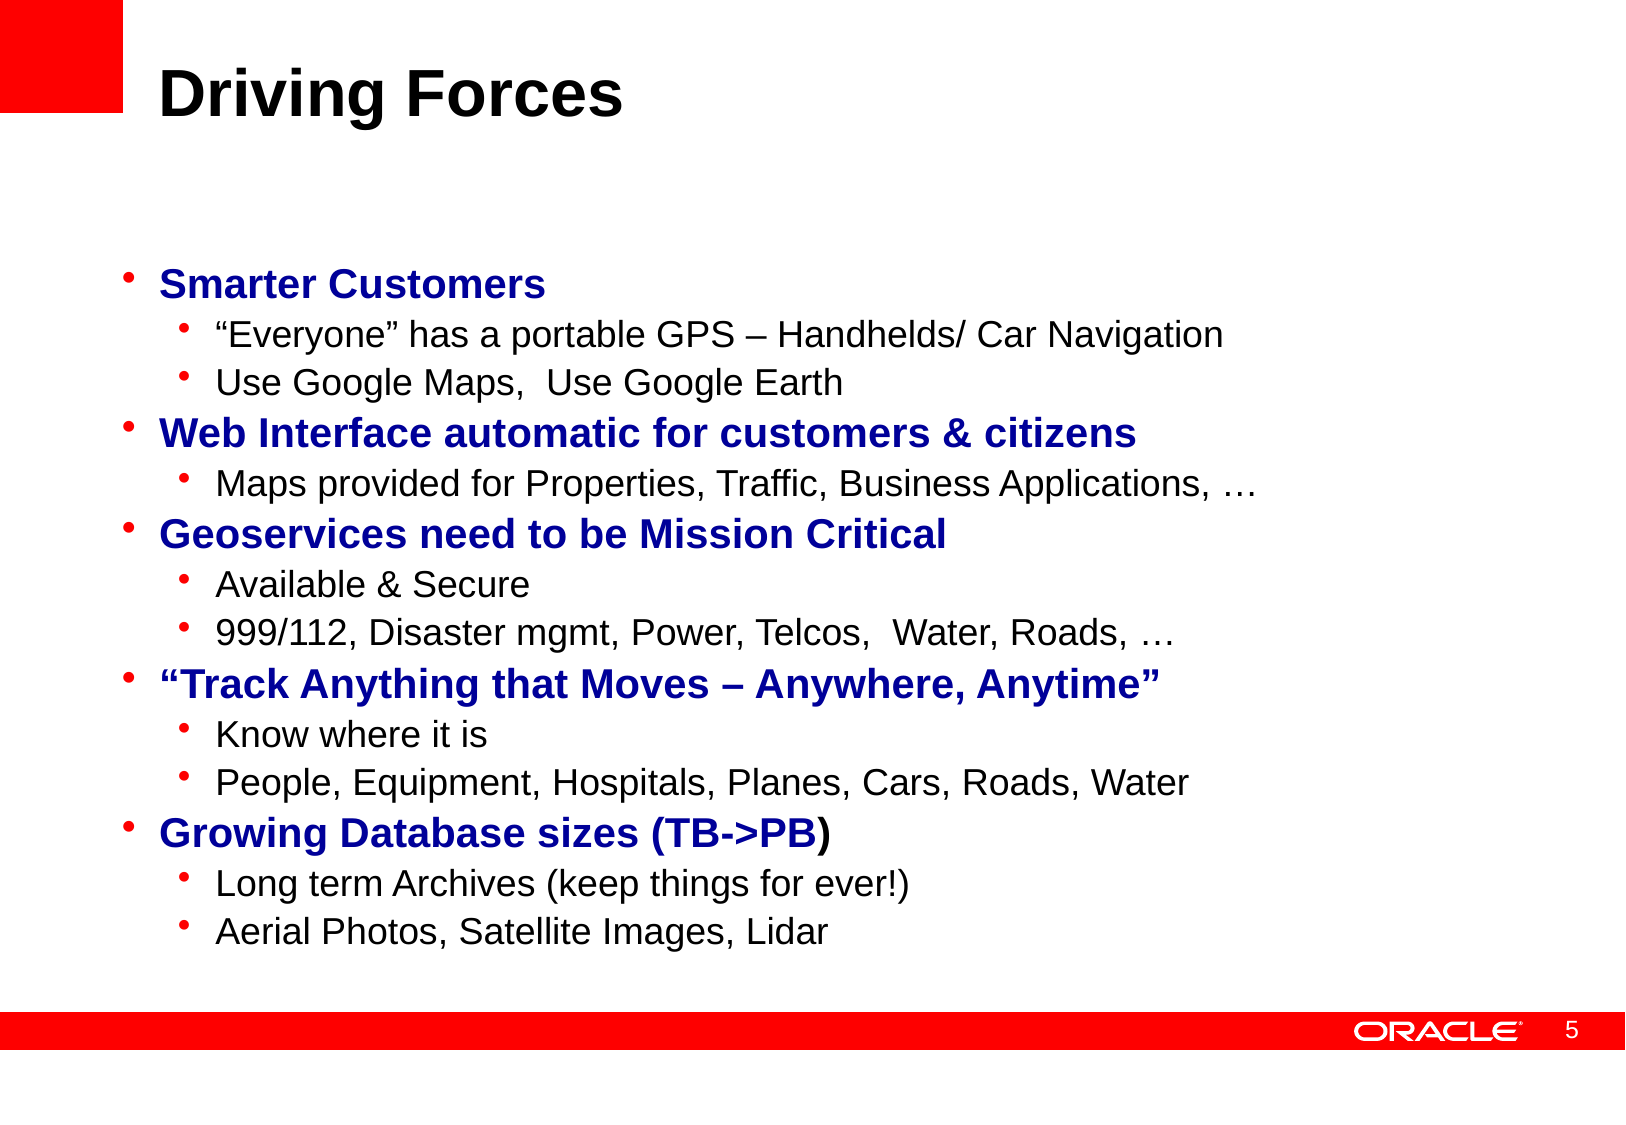

# Driving Forces
Smarter Customers
“Everyone” has a portable GPS – Handhelds/ Car Navigation
Use Google Maps,  Use Google Earth
Web Interface automatic for customers & citizens
Maps provided for Properties, Traffic, Business Applications, …
Geoservices need to be Mission Critical
Available & Secure
999/112, Disaster mgmt, Power, Telcos,  Water, Roads, …
“Track Anything that Moves – Anywhere, Anytime”
Know where it is
People, Equipment, Hospitals, Planes, Cars, Roads, Water
Growing Database sizes (TB->PB)
Long term Archives (keep things for ever!)
Aerial Photos, Satellite Images, Lidar